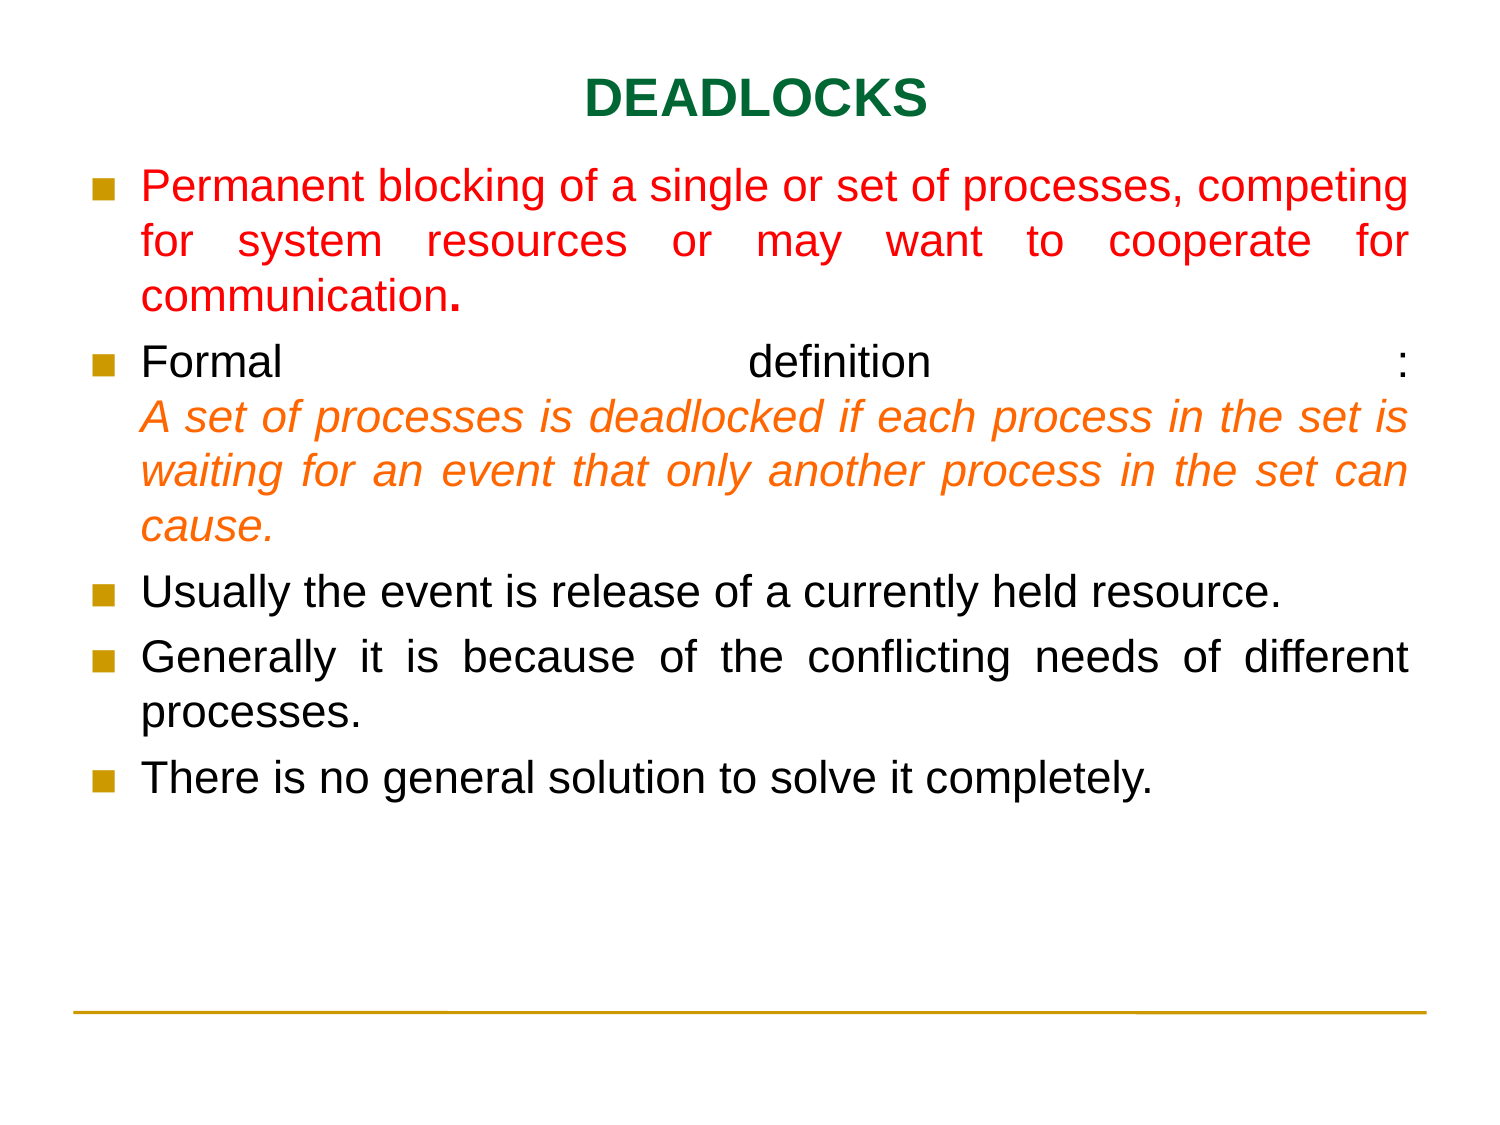

DEADLOCKS
Permanent blocking of a single or set of processes, competing for system resources or may want to cooperate for communication.
Formal definition :
A set of processes is deadlocked if each process in the set is waiting for an event that only another process in the set can cause.
Usually the event is release of a currently held resource.
Generally it is because of the conflicting needs of different processes.
There is no general solution to solve it completely.